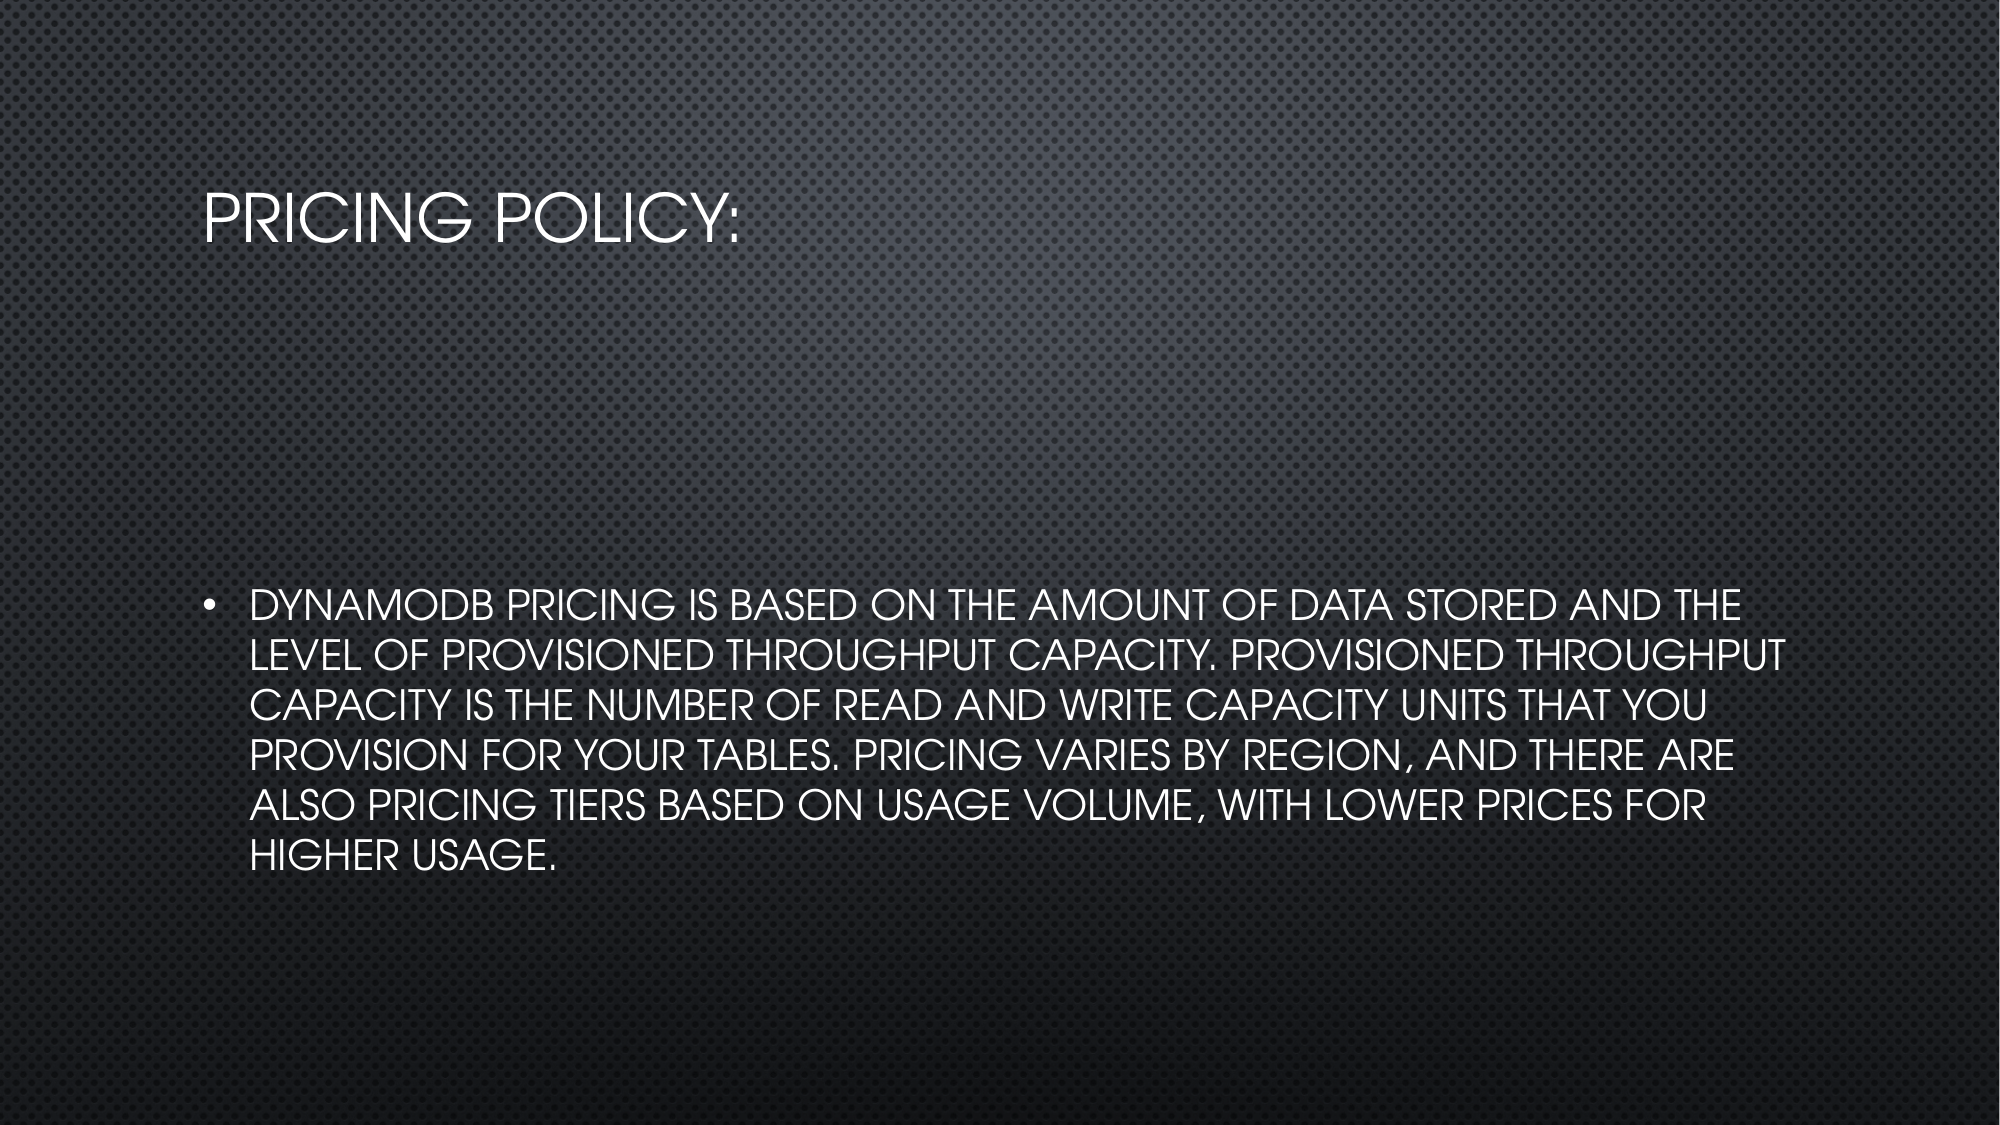

# Pricing policy:

DynamoDB pricing is based on the amount of data stored and the level of provisioned throughput capacity. Provisioned throughput capacity is the number of read and write capacity units that you provision for your tables. Pricing varies by region, and there are also pricing tiers based on usage volume, with lower prices for higher usage.